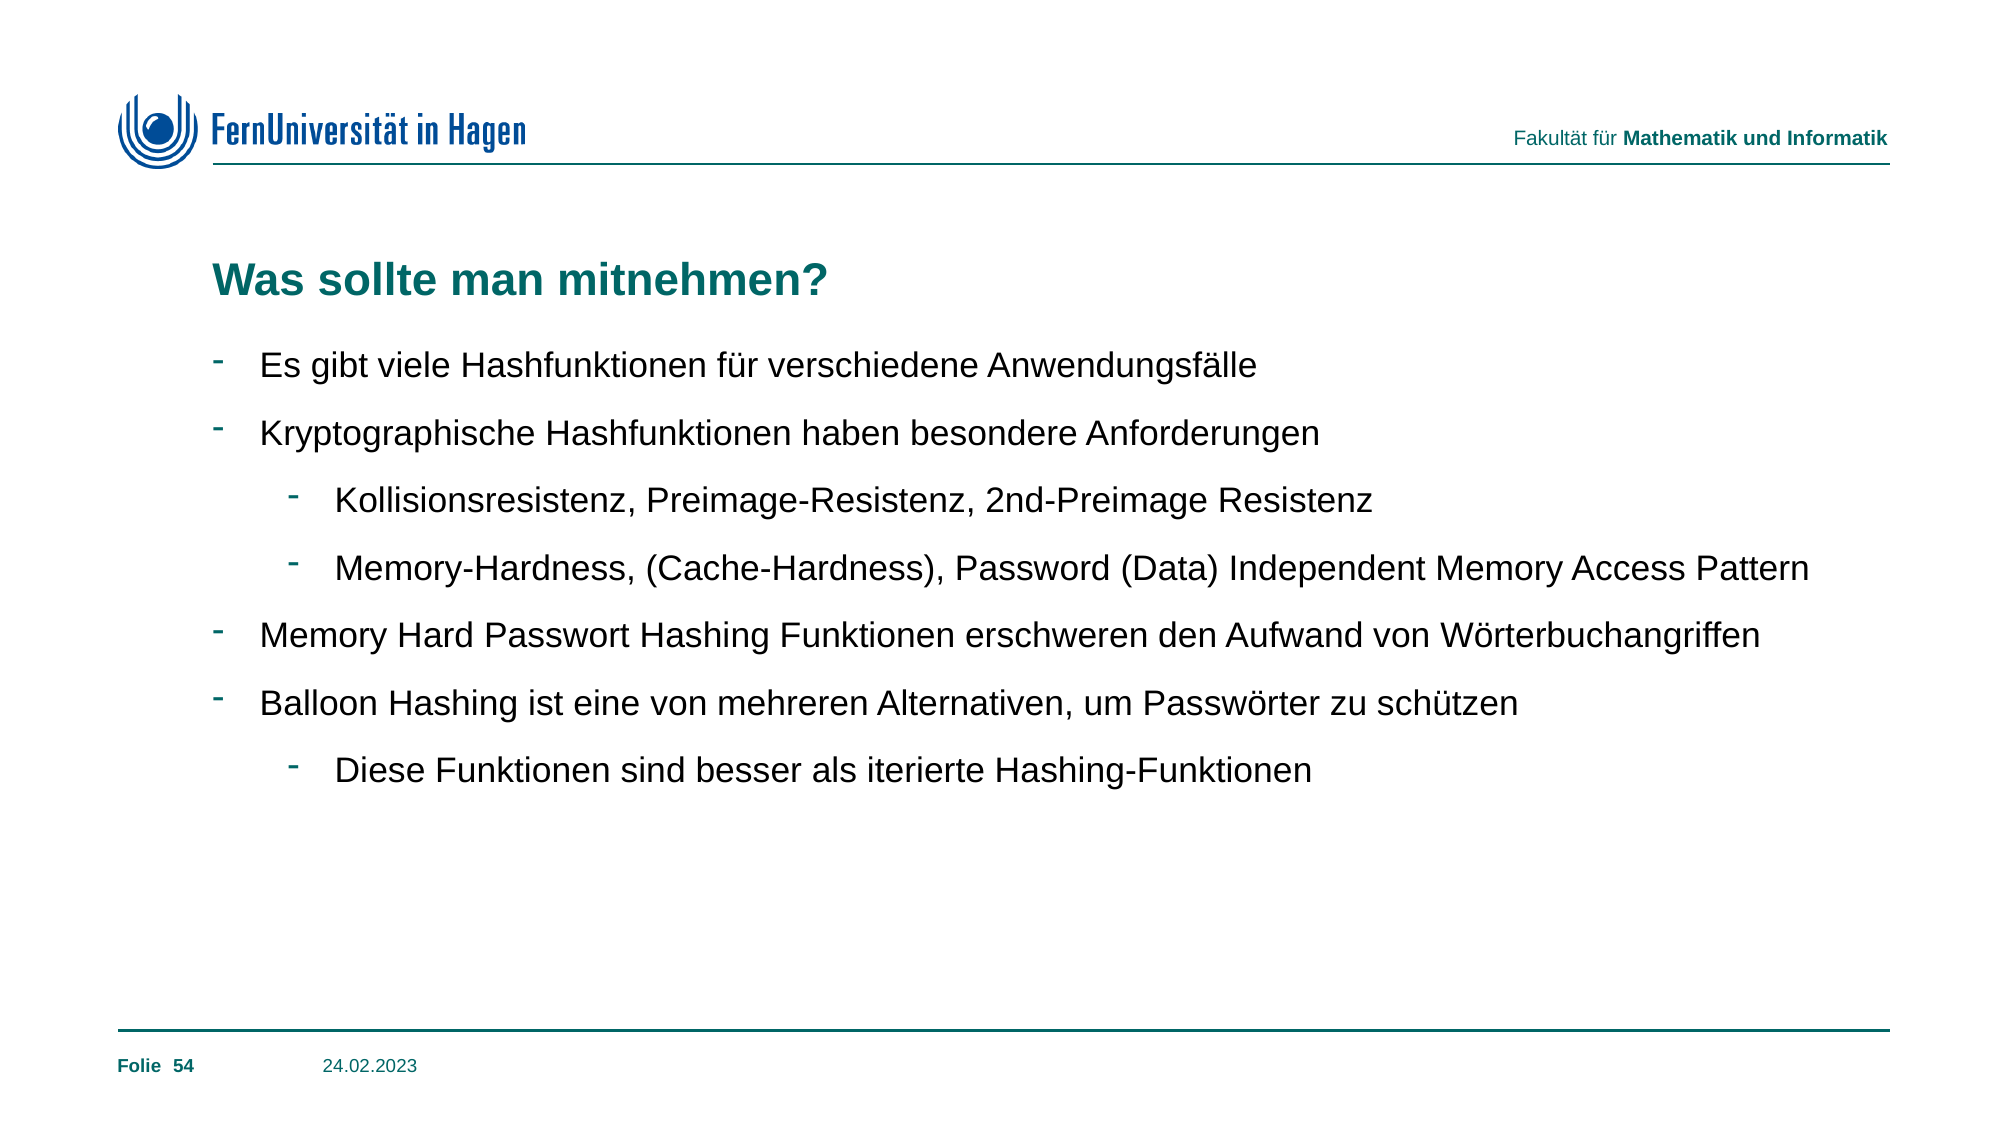

# Was sollte man mitnehmen?
Es gibt viele Hashfunktionen für verschiedene Anwendungsfälle
Kryptographische Hashfunktionen haben besondere Anforderungen
Kollisionsresistenz, Preimage-Resistenz, 2nd-Preimage Resistenz
Memory-Hardness, (Cache-Hardness), Password (Data) Independent Memory Access Pattern
Memory Hard Passwort Hashing Funktionen erschweren den Aufwand von Wörterbuchangriffen
Balloon Hashing ist eine von mehreren Alternativen, um Passwörter zu schützen
Diese Funktionen sind besser als iterierte Hashing-Funktionen
54
24.02.2023